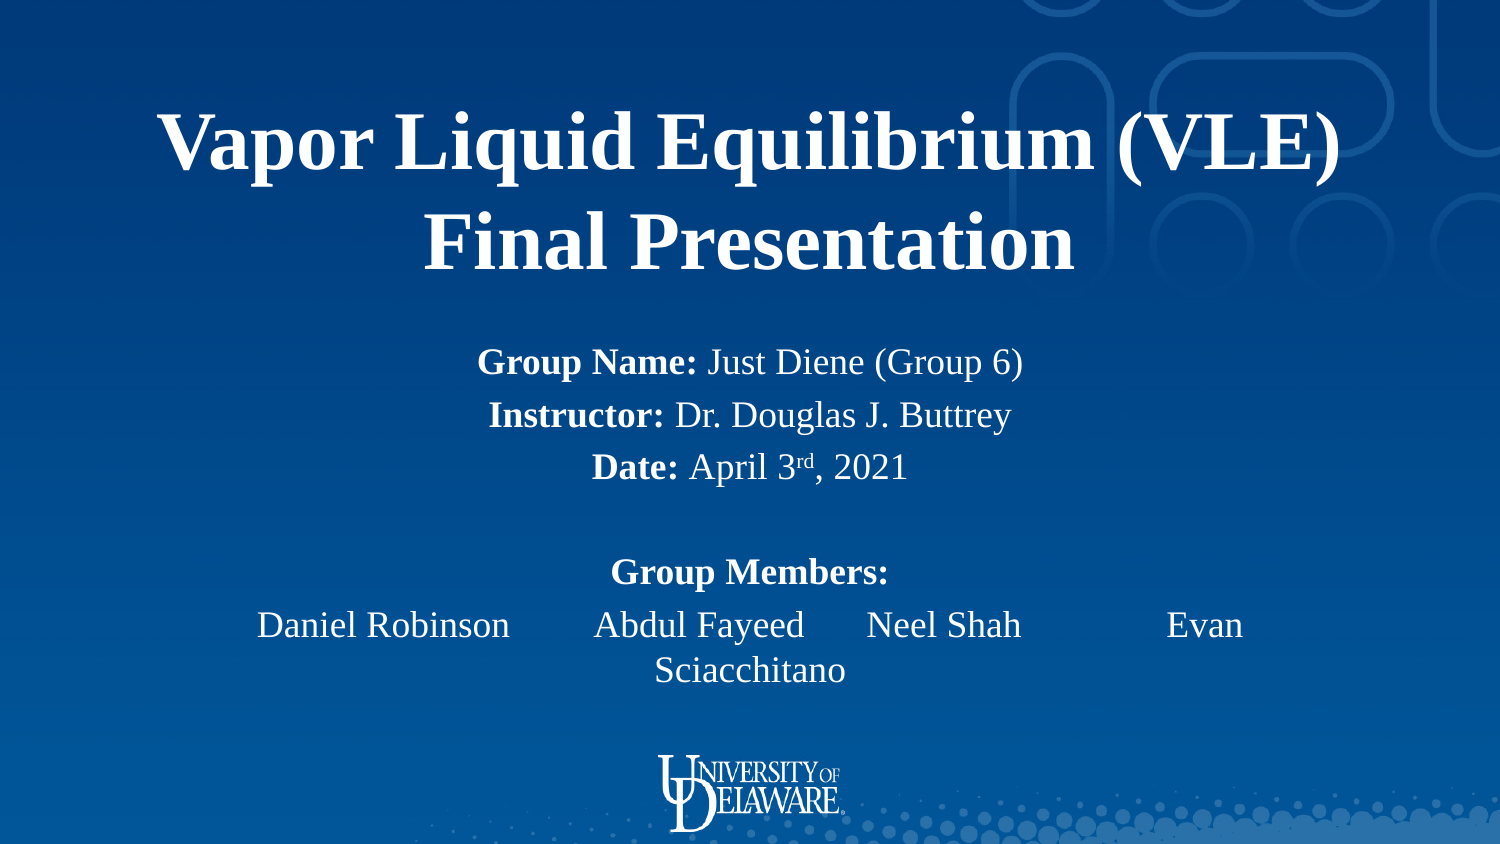

# Vapor Liquid Equilibrium (VLE) Final Presentation
Group Name: Just Diene (Group 6)
Instructor: Dr. Douglas J. Buttrey
Date: April 3rd, 2021

Group Members:
Daniel Robinson         Abdul Fayeed 	 Neel Shah 	 Evan Sciacchitano